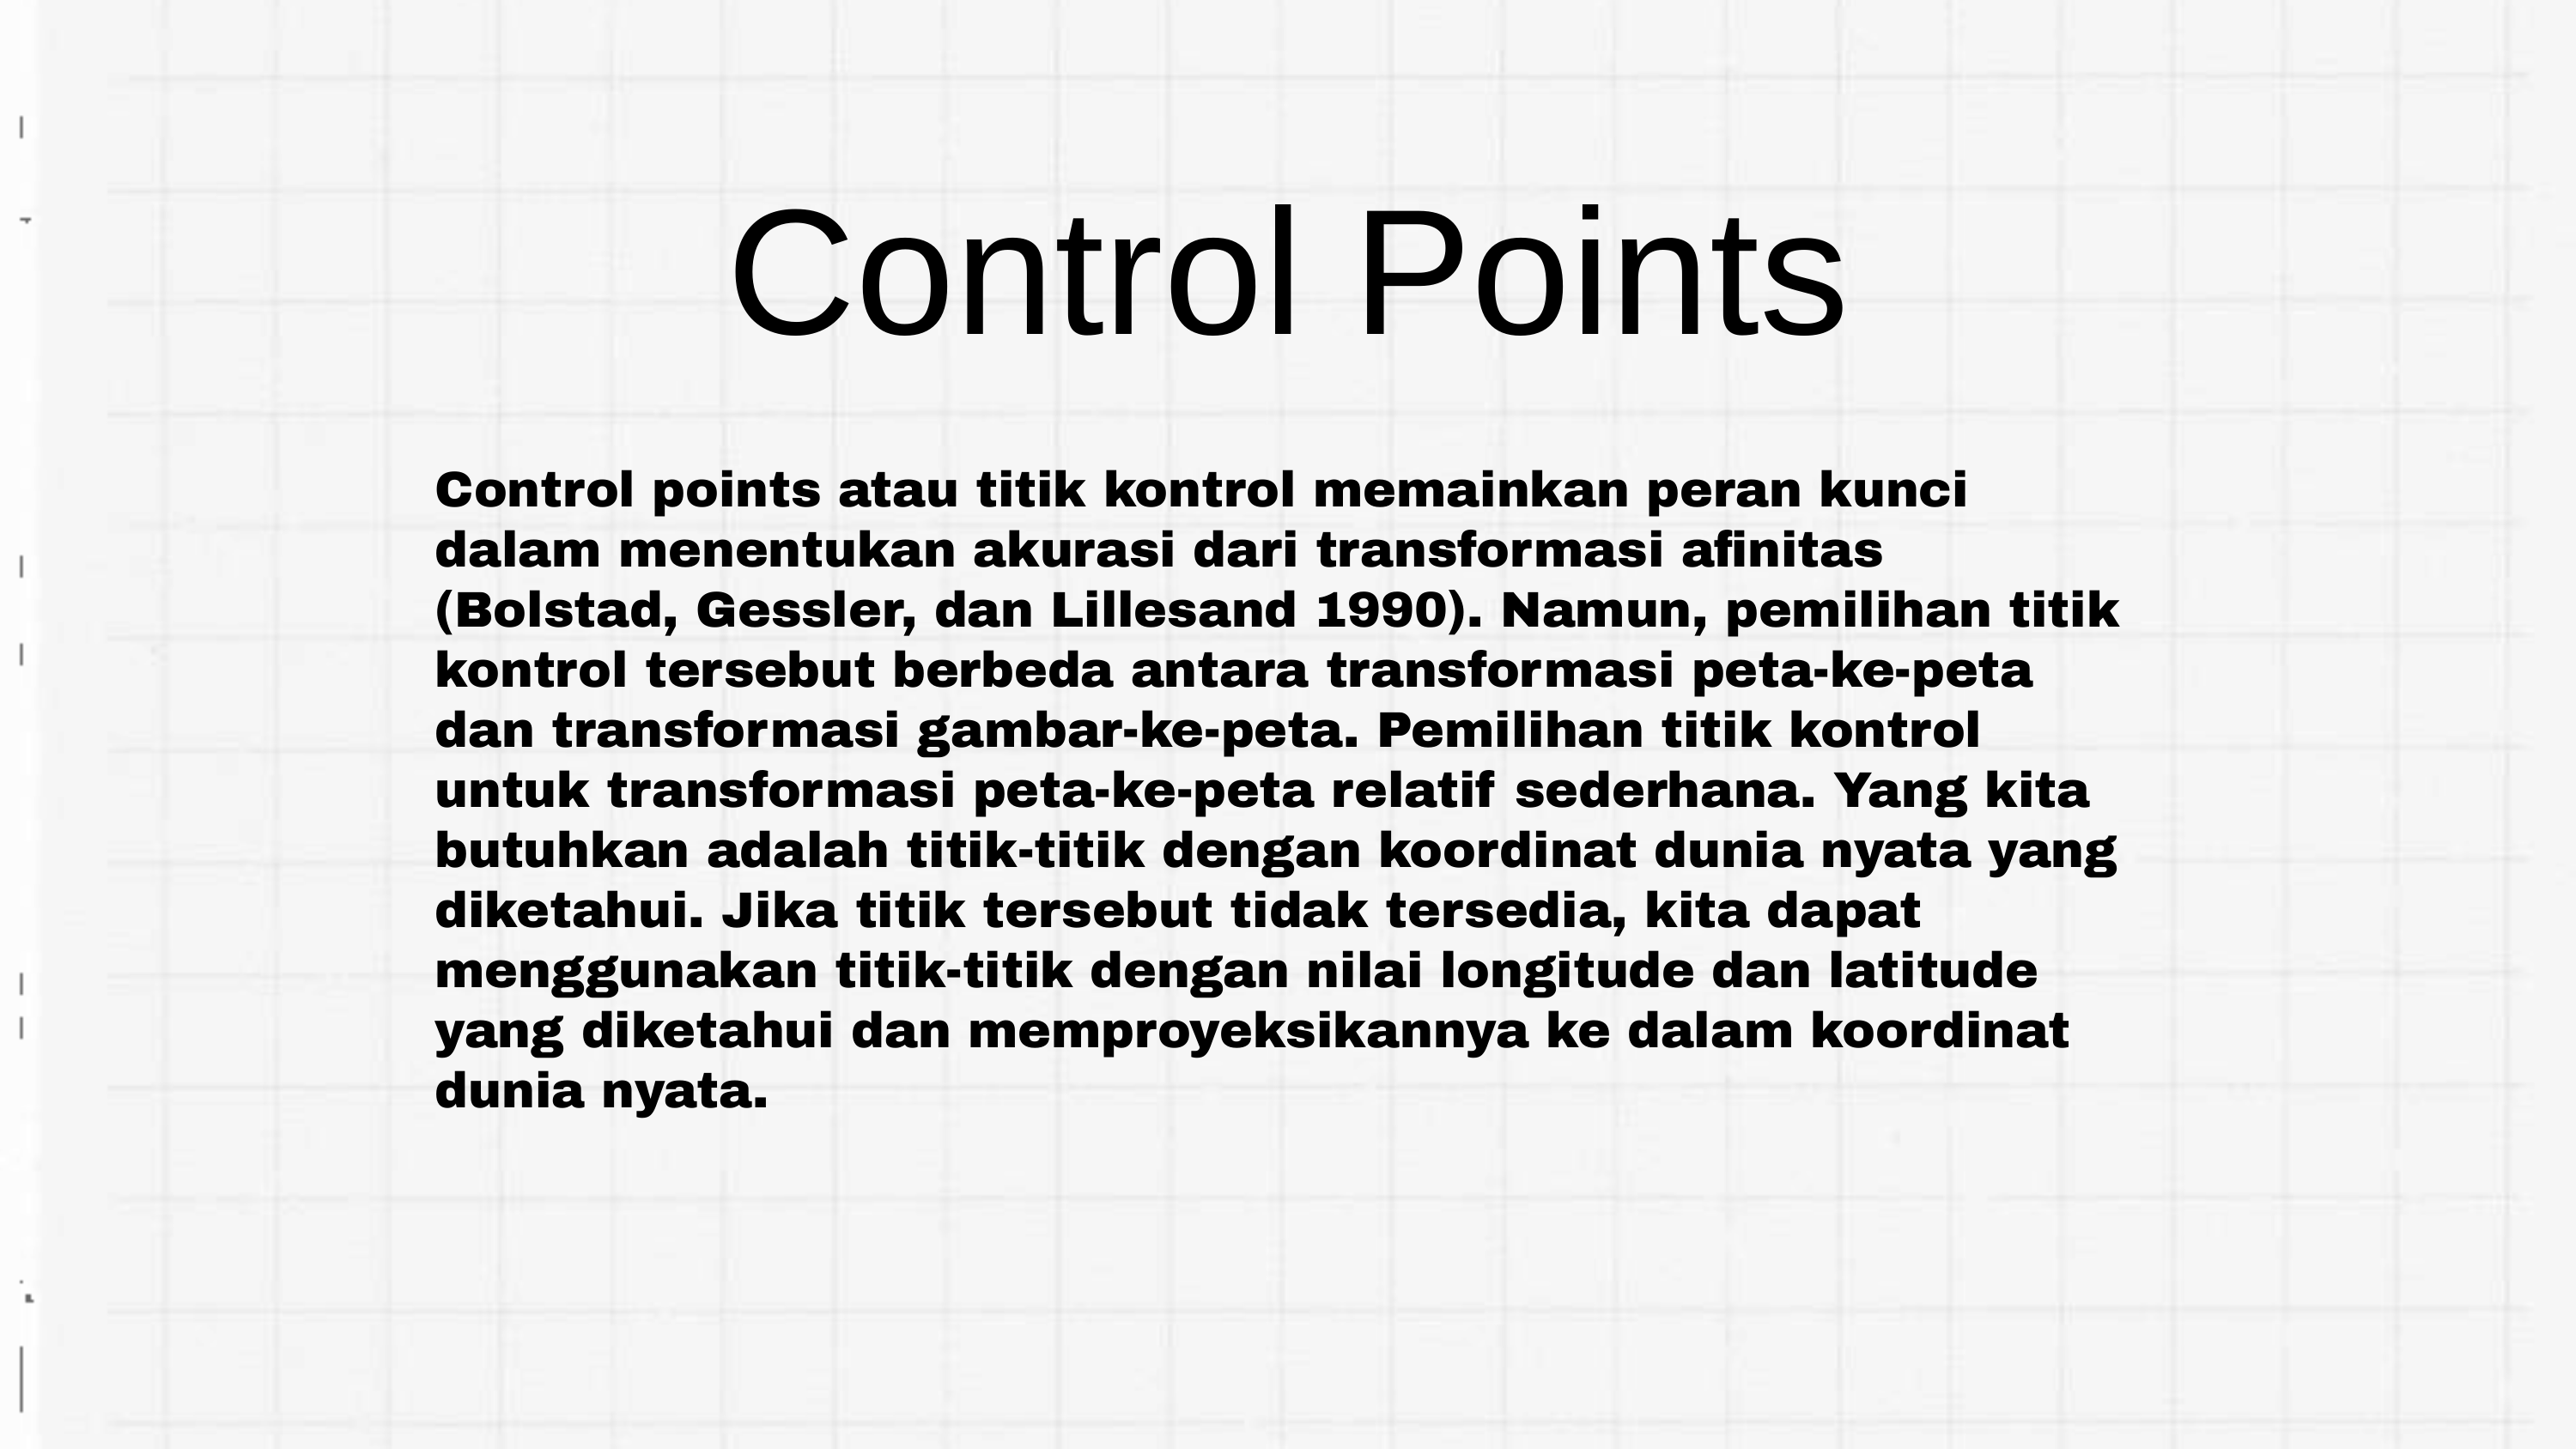

# Control Points
Control points atau titik kontrol memainkan peran kunci dalam menentukan akurasi dari transformasi afinitas (Bolstad, Gessler, dan Lillesand 1990). Namun, pemilihan titik kontrol tersebut berbeda antara transformasi peta-ke-peta dan transformasi gambar-ke-peta. Pemilihan titik kontrol untuk transformasi peta-ke-peta relatif sederhana. Yang kita butuhkan adalah titik-titik dengan koordinat dunia nyata yang diketahui. Jika titik tersebut tidak tersedia, kita dapat menggunakan titik-titik dengan nilai longitude dan latitude yang diketahui dan memproyeksikannya ke dalam koordinat dunia nyata.